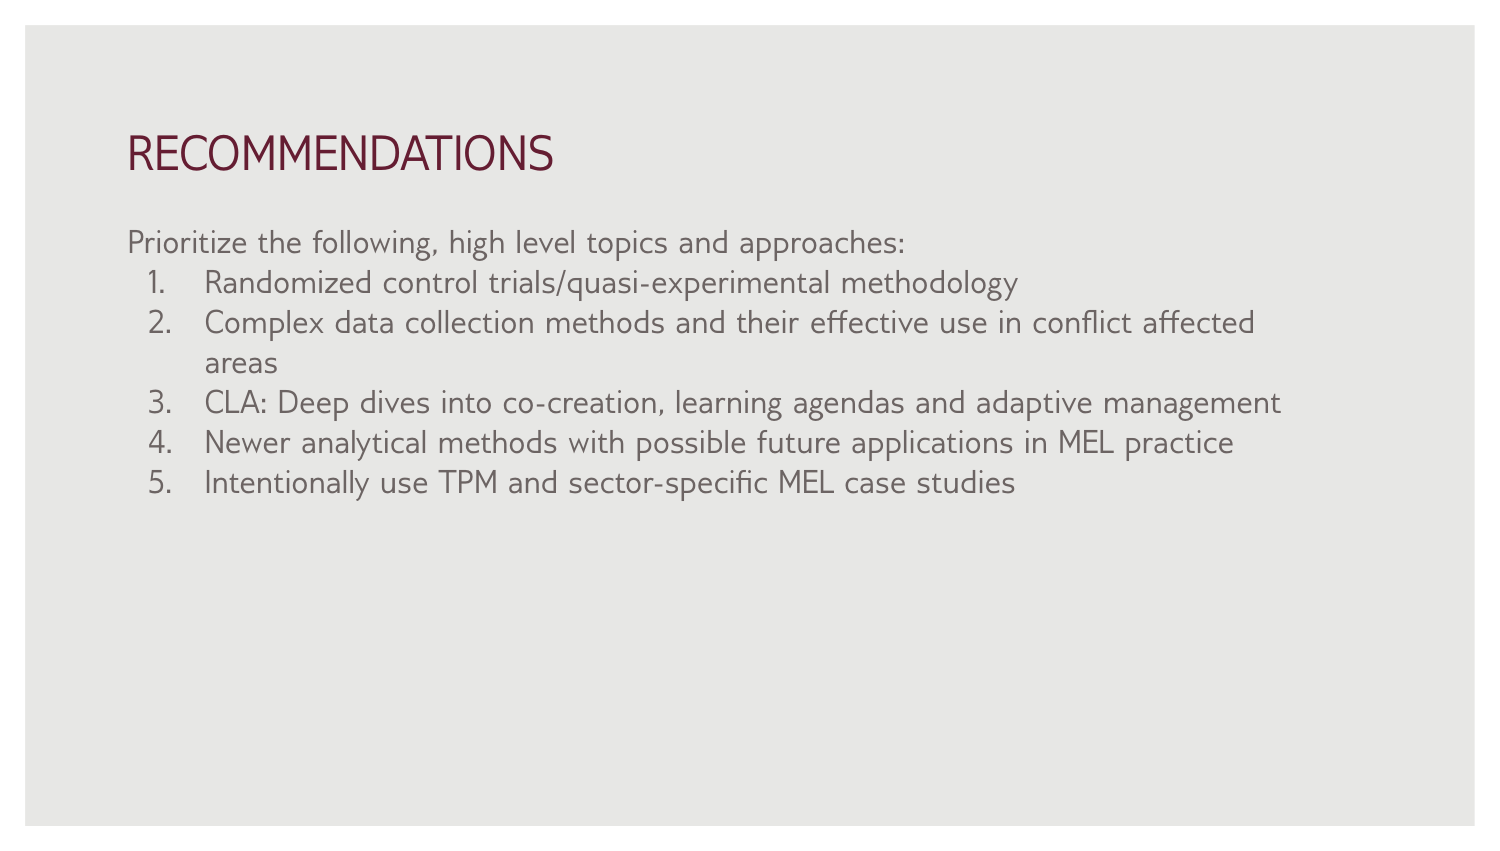

# RECOMMENDATIONS
Prioritize the following, high level topics and approaches:
Randomized control trials/quasi-experimental methodology
Complex data collection methods and their effective use in conflict affected areas
CLA: Deep dives into co-creation, learning agendas and adaptive management
Newer analytical methods with possible future applications in MEL practice
Intentionally use TPM and sector-specific MEL case studies